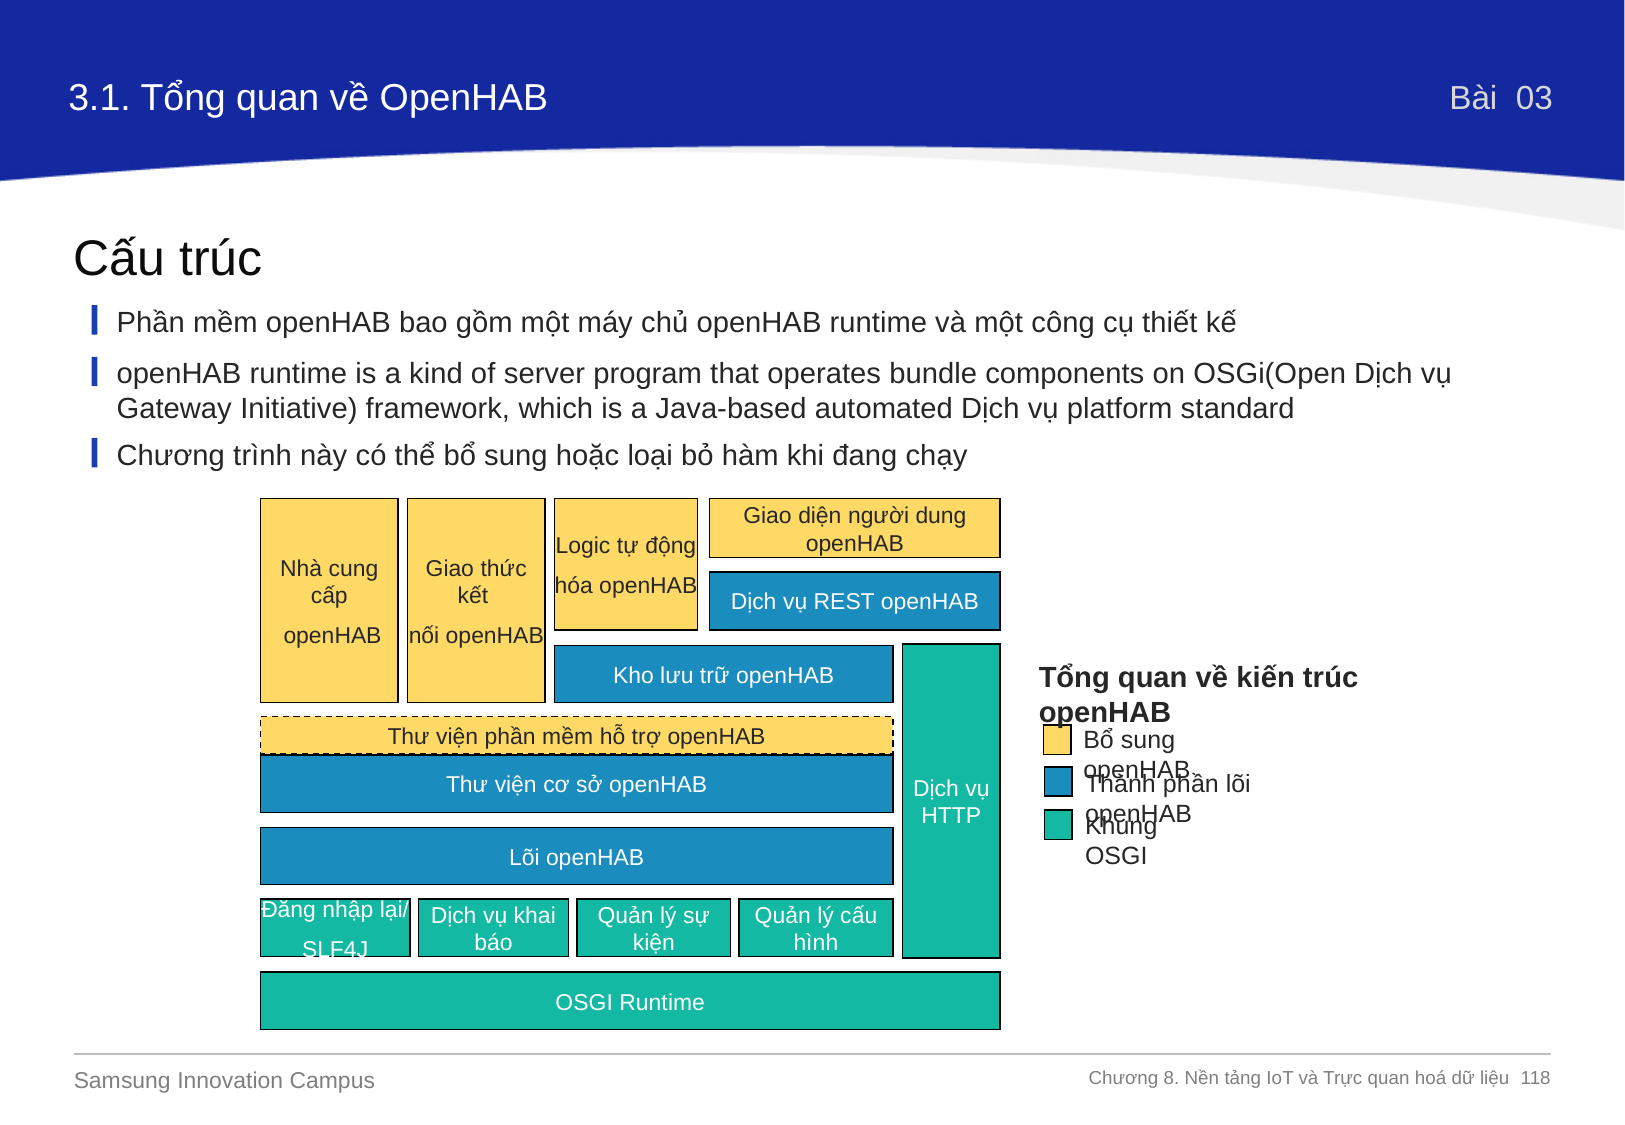

3.1. Tổng quan về OpenHAB
Bài  03
Cấu trúc
Phần mềm openHAB bao gồm một máy chủ openHAB runtime và một công cụ thiết kế

openHAB runtime is a kind of server program that operates bundle components on OSGi(Open Dịch vụ Gateway Initiative) framework, which is a Java-based automated Dịch vụ platform standard

Chương trình này có thể bổ sung hoặc loại bỏ hàm khi đang chạy

Nhà cung cấp
 openHAB
Giao thức kết
nối openHAB
Logic tự động
hóa openHAB
Giao diện người dung openHAB
Dịch vụ REST openHAB
Dịch vụ HTTP
Kho lưu trữ openHAB
Thư viện phần mềm hỗ trợ openHAB
Thư viện cơ sở openHAB
Lõi openHAB
Đăng nhập lại/
SLF4J
Dịch vụ khai báo
Quản lý sự kiện
Quản lý cấu hình
OSGI Runtime
Tổng quan về kiến trúc openHAB
Bổ sung openHAB

Thành phần lõi openHAB

Khung OSGI